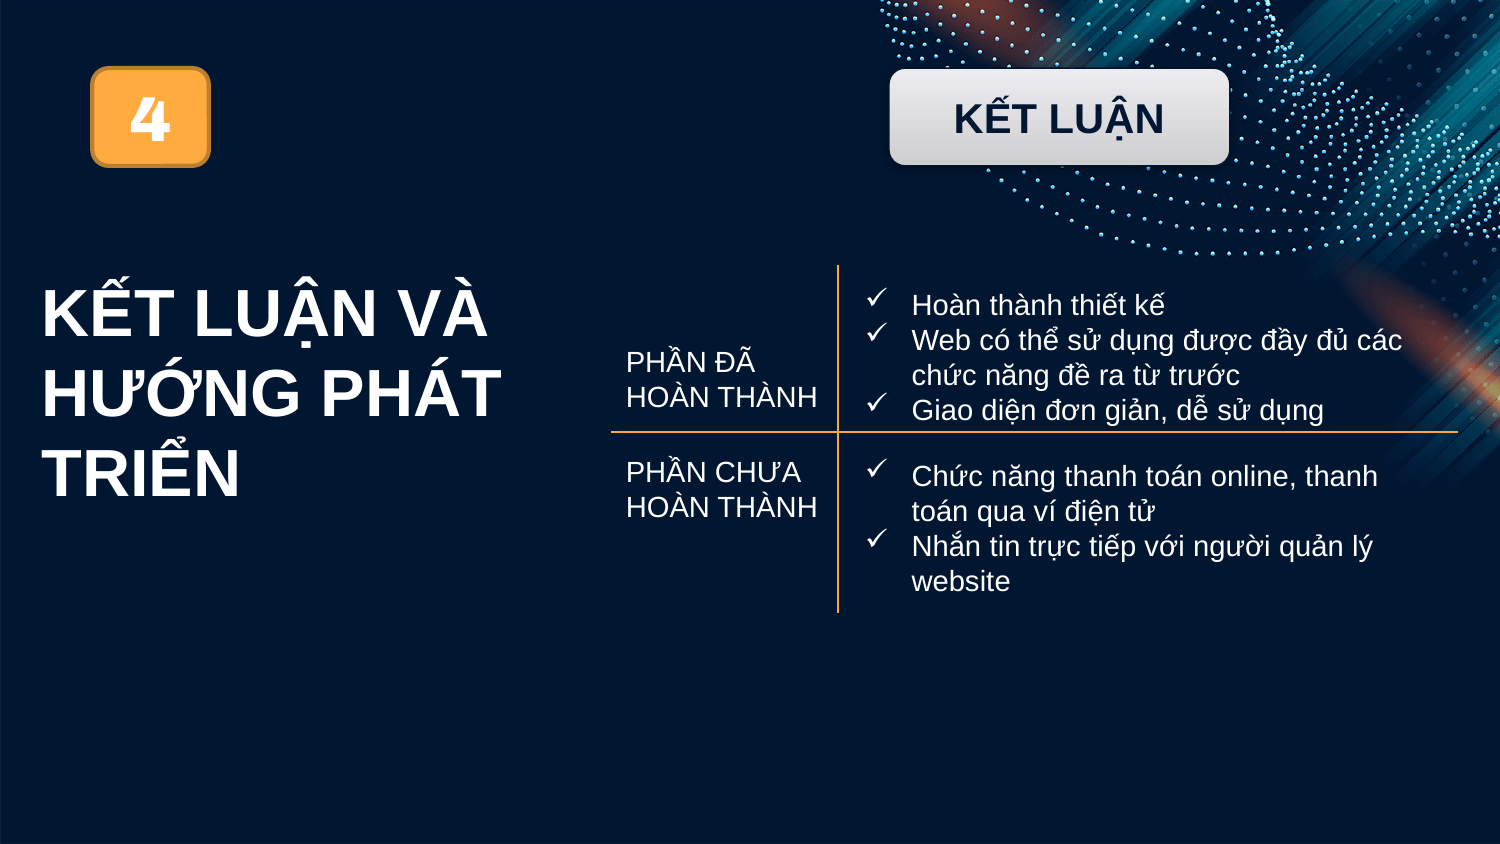

4
KẾT LUẬN
KẾT LUẬN VÀ HƯỚNG PHÁT TRIỂN
Hoàn thành thiết kế
Web có thể sử dụng được đầy đủ các chức năng đề ra từ trước
Giao diện đơn giản, dễ sử dụng
PHẦN ĐÃ HOÀN THÀNH
PHẦN CHƯA HOÀN THÀNH
Chức năng thanh toán online, thanh toán qua ví điện tử
Nhắn tin trực tiếp với người quản lý website